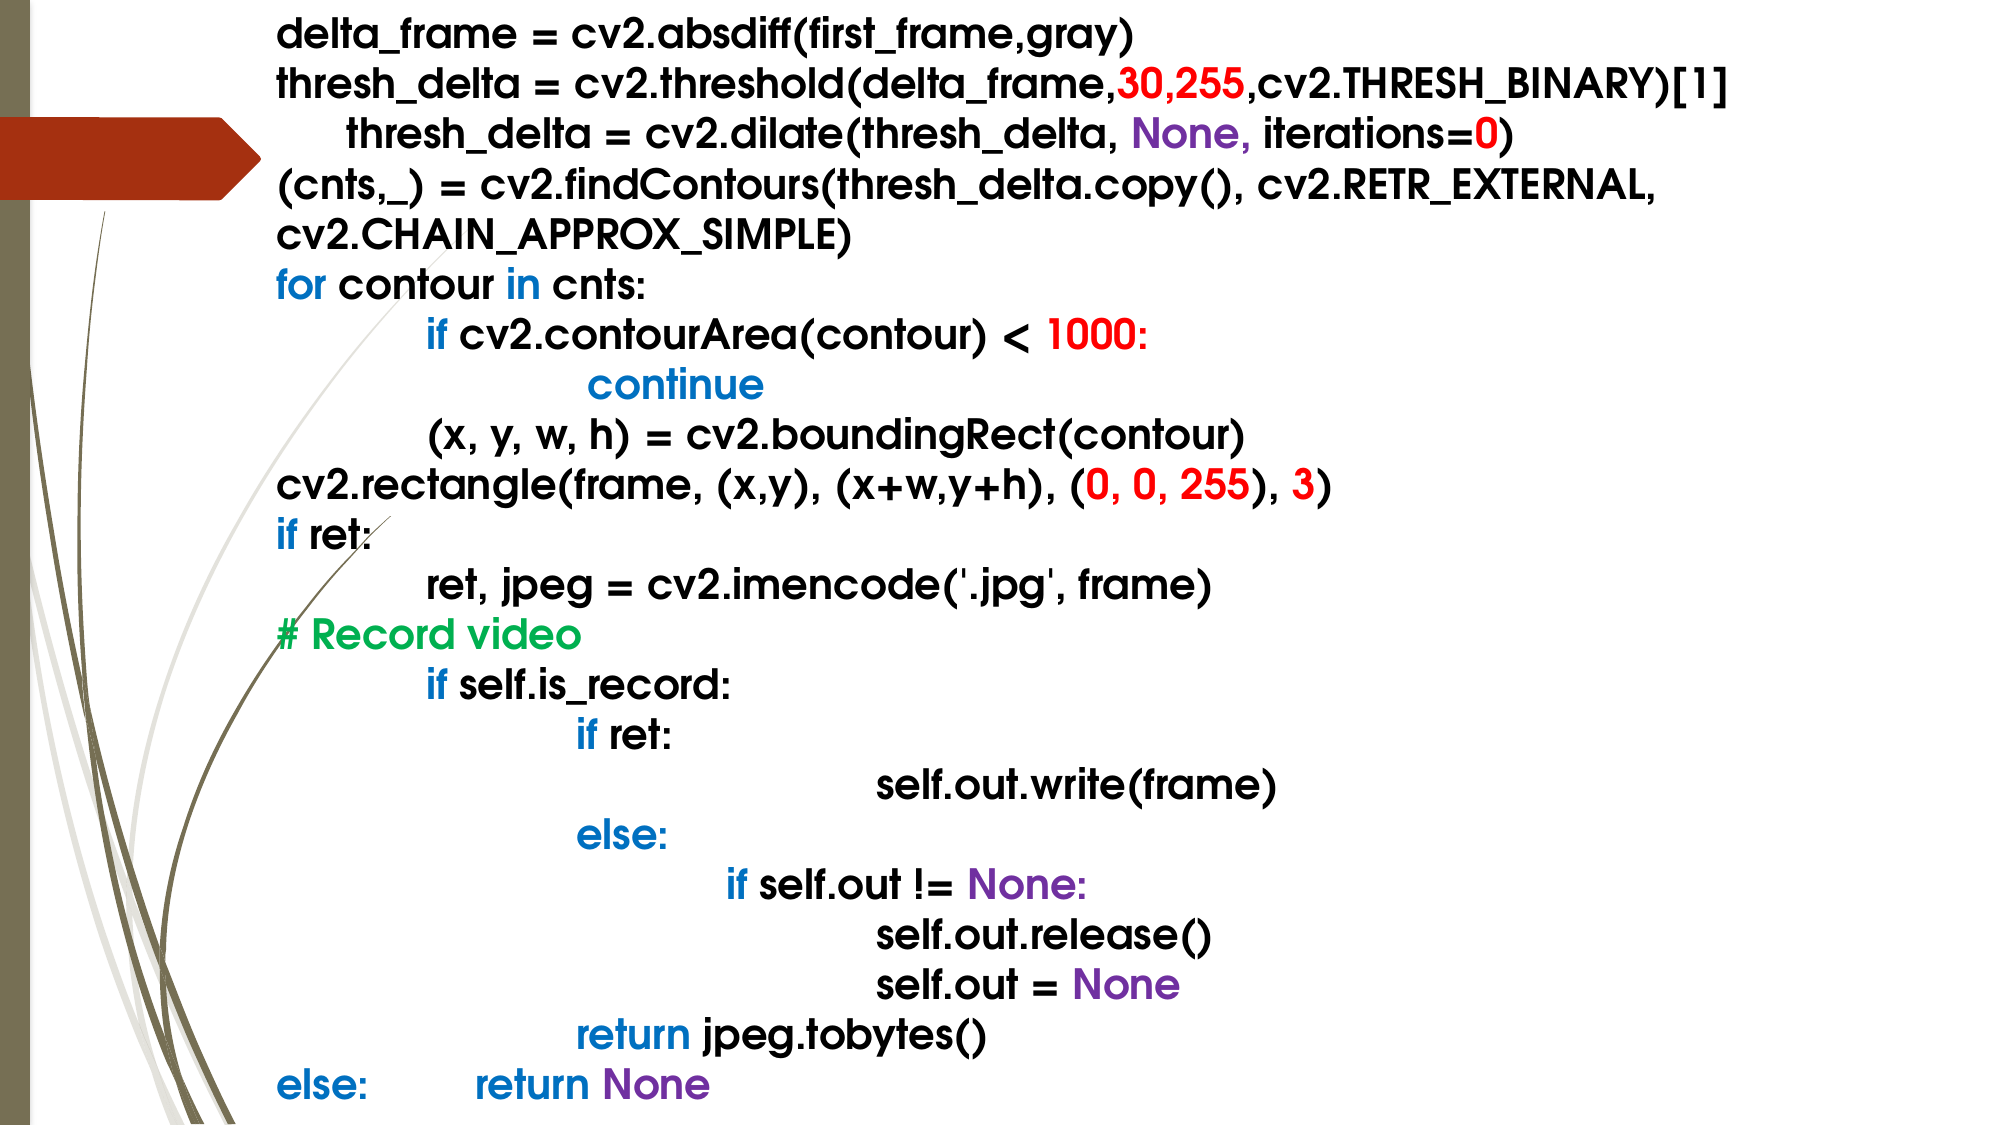

delta_frame = cv2.absdiff(first_frame,gray)
thresh_delta = cv2.threshold(delta_frame,30,255,cv2.THRESH_BINARY)[1]            thresh_delta = cv2.dilate(thresh_delta, None, iterations=0)
(cnts,_) = cv2.findContours(thresh_delta.copy(), cv2.RETR_EXTERNAL, cv2.CHAIN_APPROX_SIMPLE)
for contour in cnts:
	if cv2.contourArea(contour) < 1000:
		 continue
	(x, y, w, h) = cv2.boundingRect(contour)                	cv2.rectangle(frame, (x,y), (x+w,y+h), (0, 0, 255), 3)
if ret:
	ret, jpeg = cv2.imencode('.jpg', frame)
# Record video
	if self.is_record:
		if ret:
				self.out.write(frame)
		else:
			if self.out != None:
				self.out.release()
				self.out = None
		return jpeg.tobytes()
else:         return None